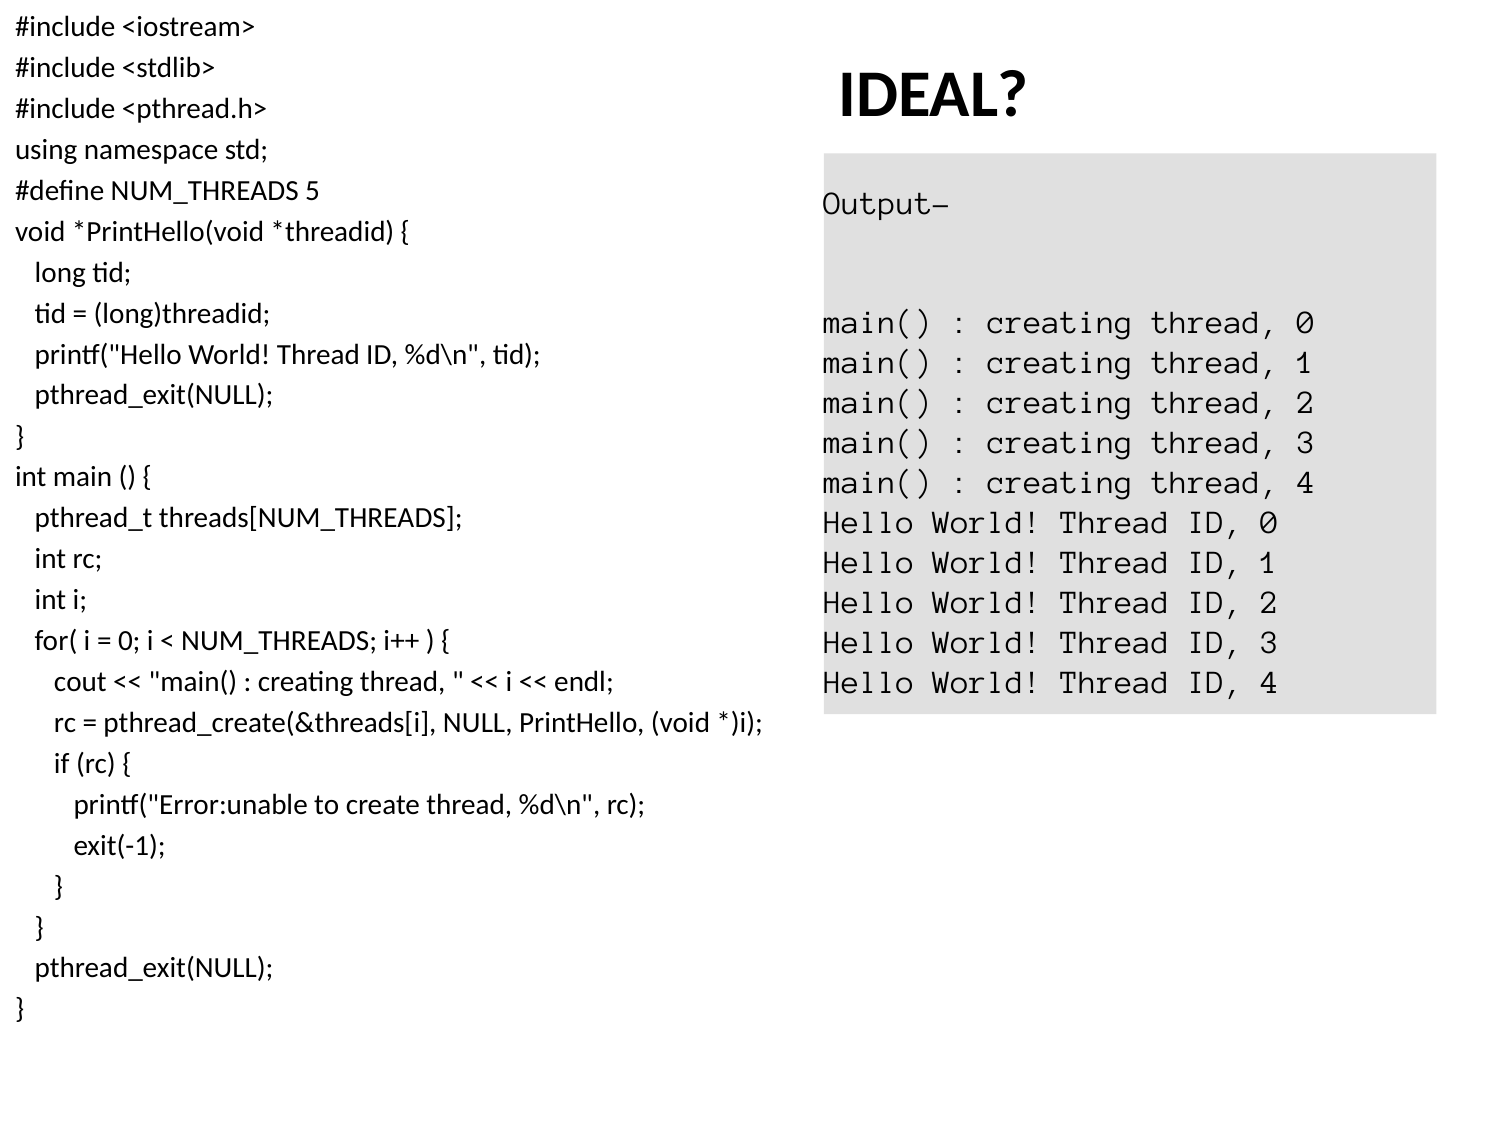

#include <iostream>
#include <stdlib>
#include <pthread.h>
using namespace std;
#define NUM_THREADS 5
void *PrintHello(void *threadid) {
   long tid;
   tid = (long)threadid;
   printf("Hello World! Thread ID, %d\n", tid);
   pthread_exit(NULL);
}
int main () {
   pthread_t threads[NUM_THREADS];
   int rc;
   int i;
   for( i = 0; i < NUM_THREADS; i++ ) {
      cout << "main() : creating thread, " << i << endl;
      rc = pthread_create(&threads[i], NULL, PrintHello, (void *)i);
      if (rc) {
         printf("Error:unable to create thread, %d\n", rc);
         exit(-1);
      }
   }
   pthread_exit(NULL);
}
IDEAL?

Output-

main() : creating thread, 0
main() : creating thread, 1
main() : creating thread, 2
main() : creating thread, 3
main() : creating thread, 4
Hello World! Thread ID, 0
Hello World! Thread ID, 1
Hello World! Thread ID, 2
Hello World! Thread ID, 3
Hello World! Thread ID, 4